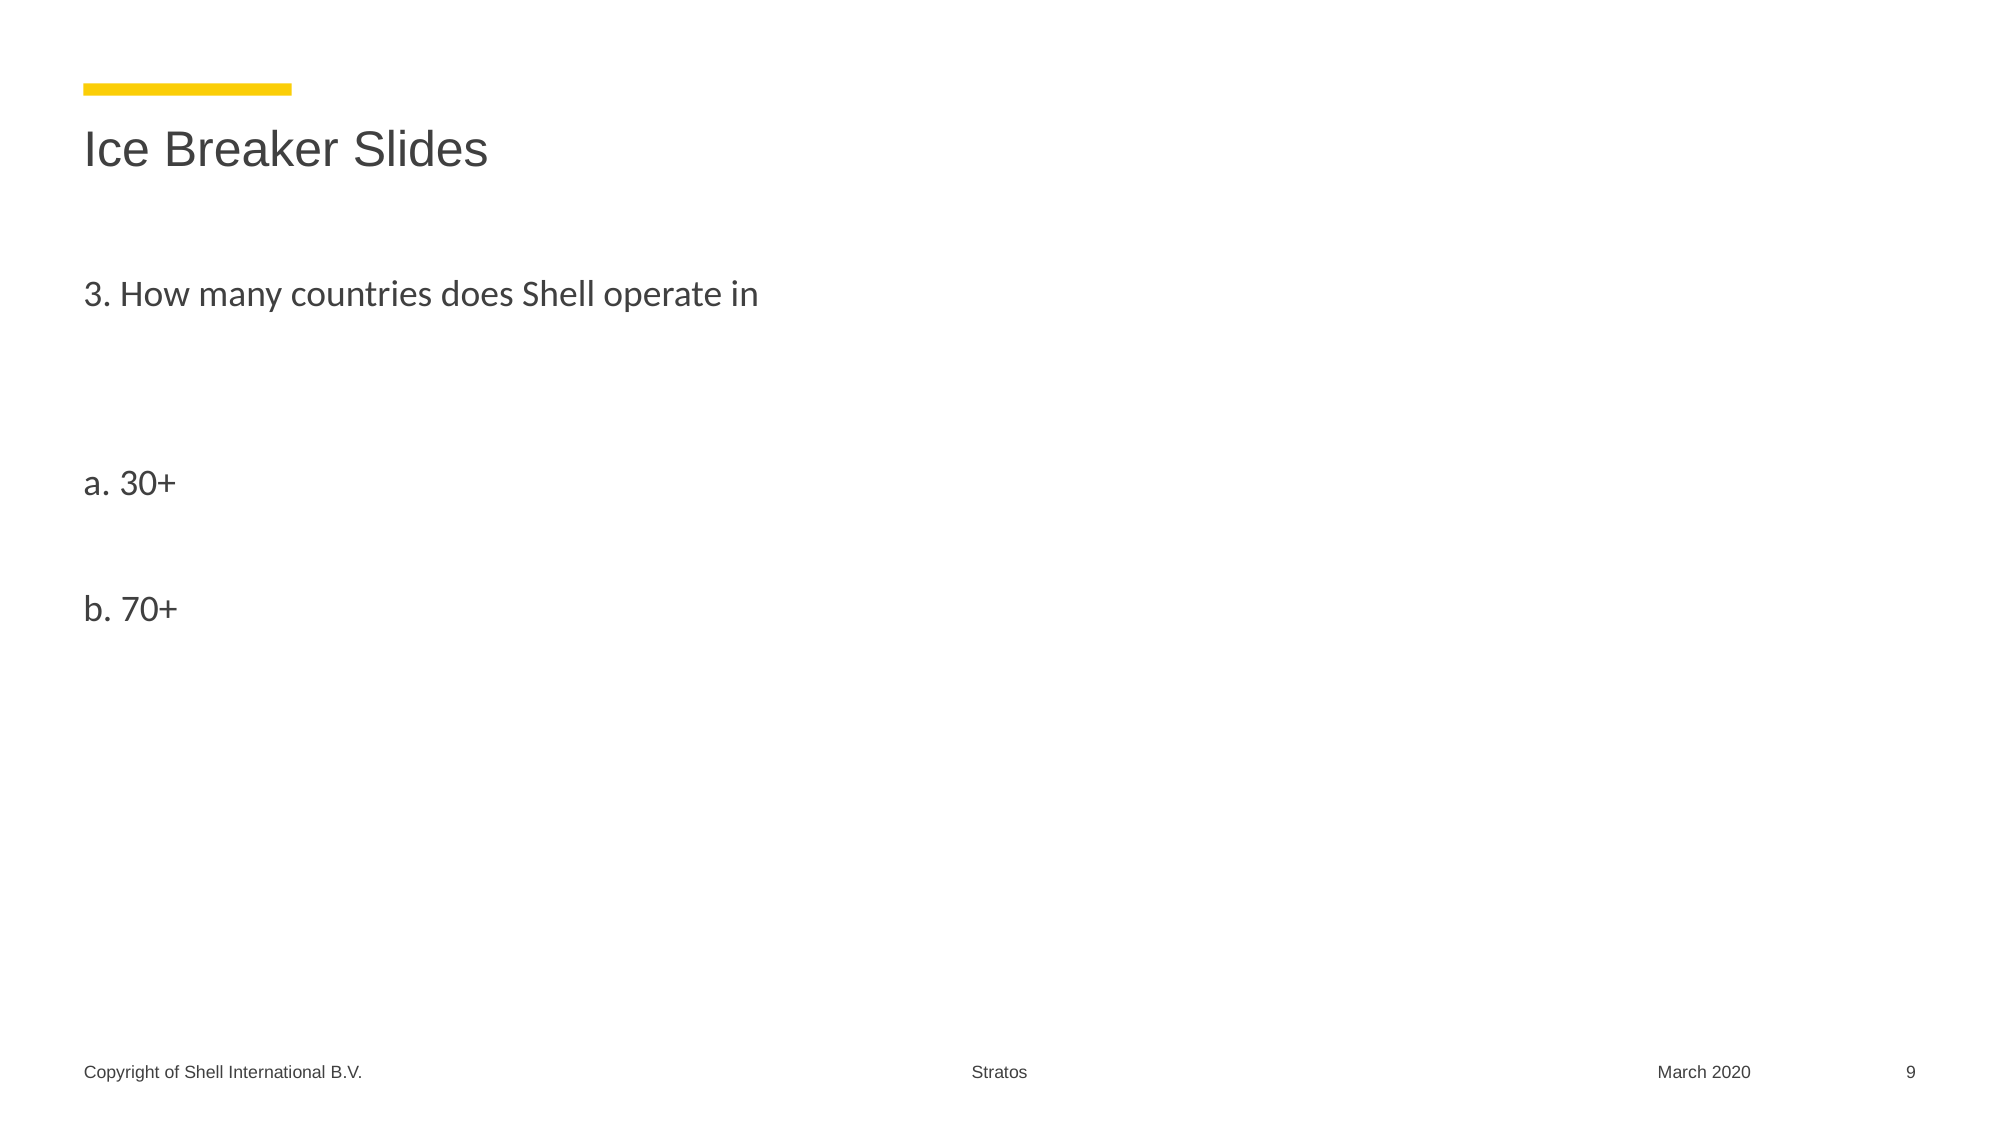

# Ice Breaker Slides
3. How many countries does Shell operate in

a. 30+

b. 70+

Stratos
9
March 2020